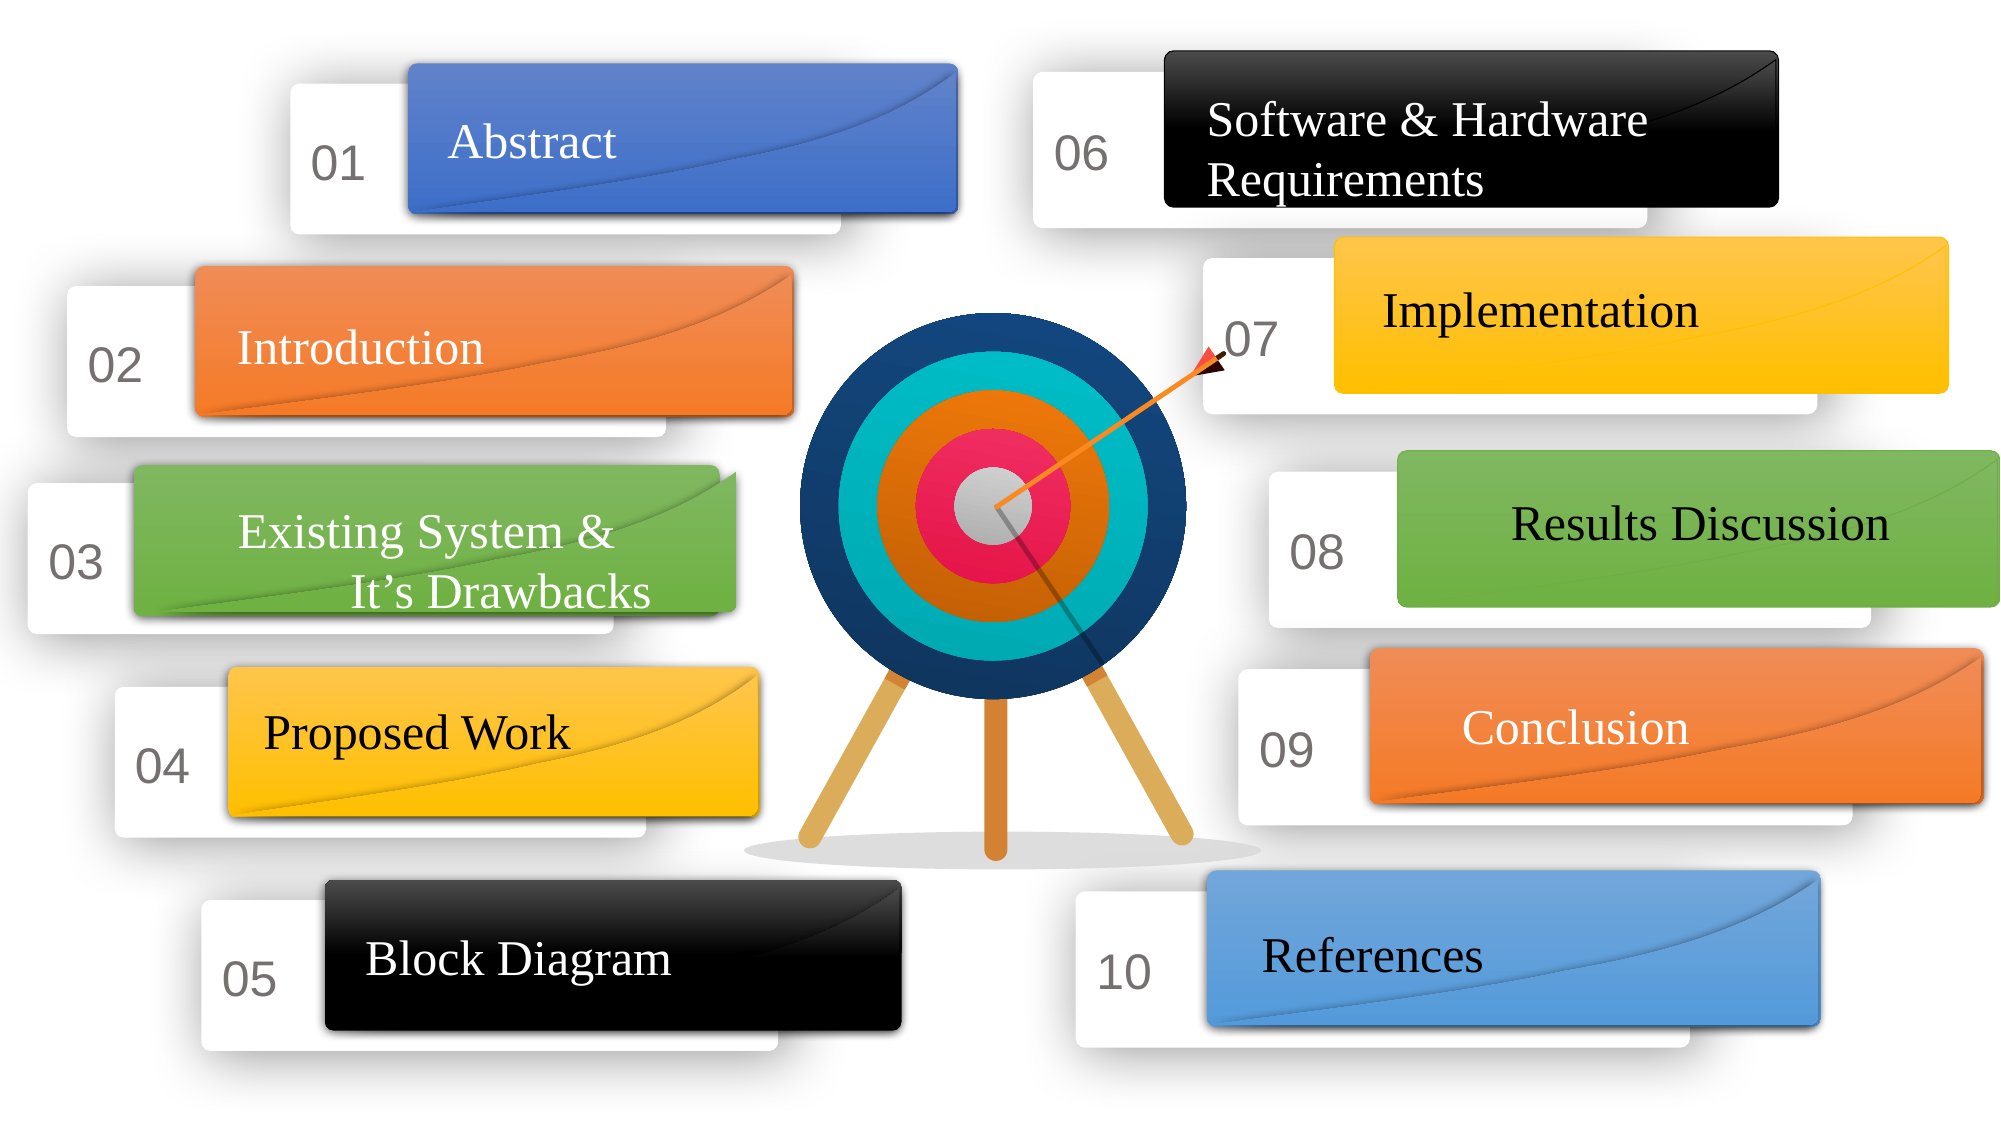

Software & Hardware Requirements
06

Abstract
01

Implementation
07

Introduction
02

08

Existing System &              It’s Drawbacks
03
Results Discussion

    Conclusion
09

04
Proposed Work

References
10

Block Diagram
05